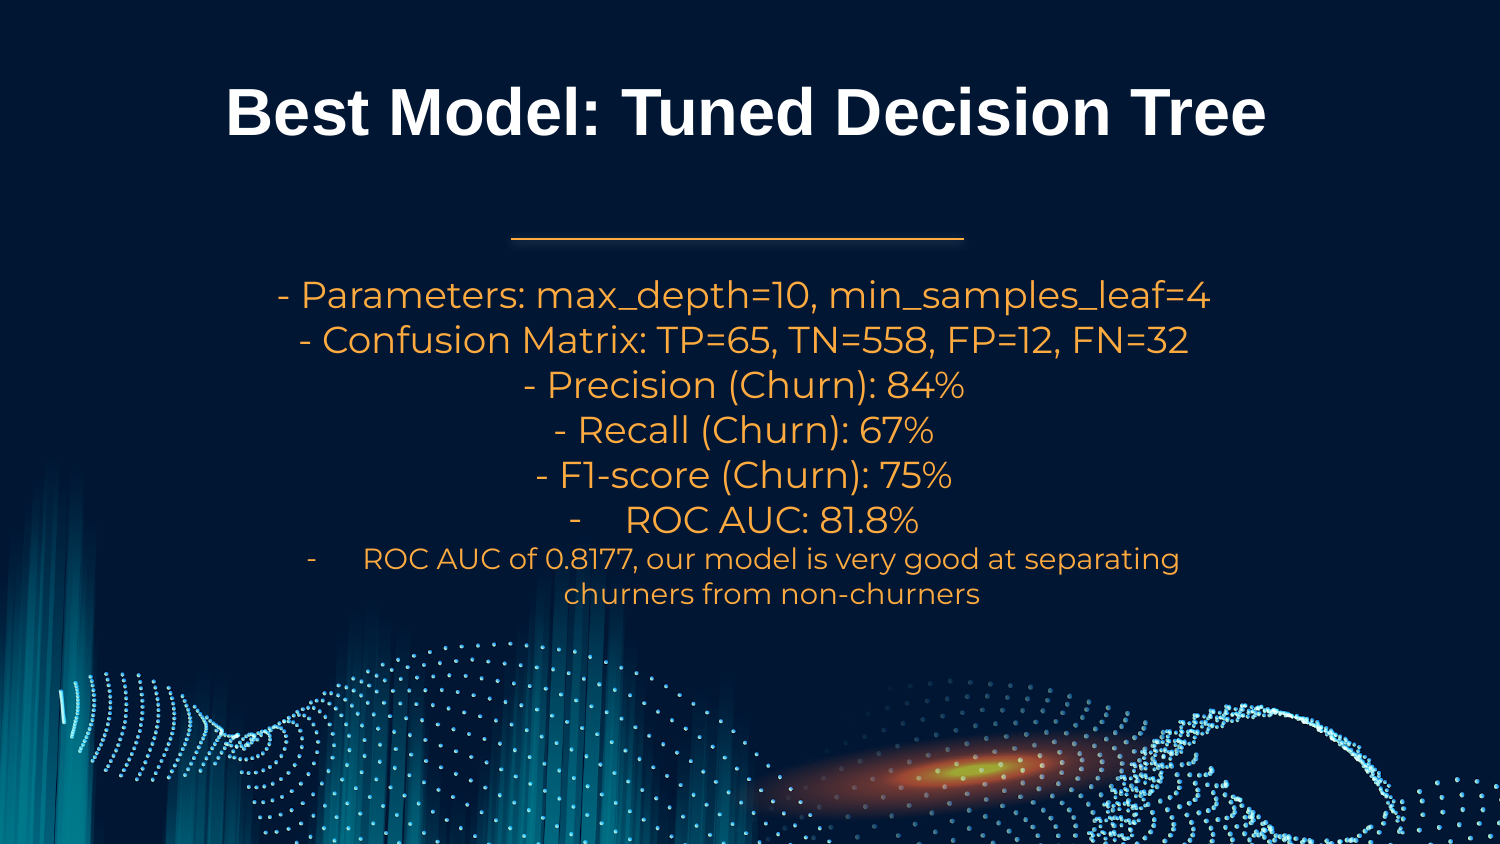

# Best Model: Tuned Decision Tree
- Parameters: max_depth=10, min_samples_leaf=4
- Confusion Matrix: TP=65, TN=558, FP=12, FN=32
- Precision (Churn): 84%
- Recall (Churn): 67%
- F1-score (Churn): 75%
ROC AUC: 81.8%
ROC AUC of 0.8177, our model is very good at separating churners from non-churners